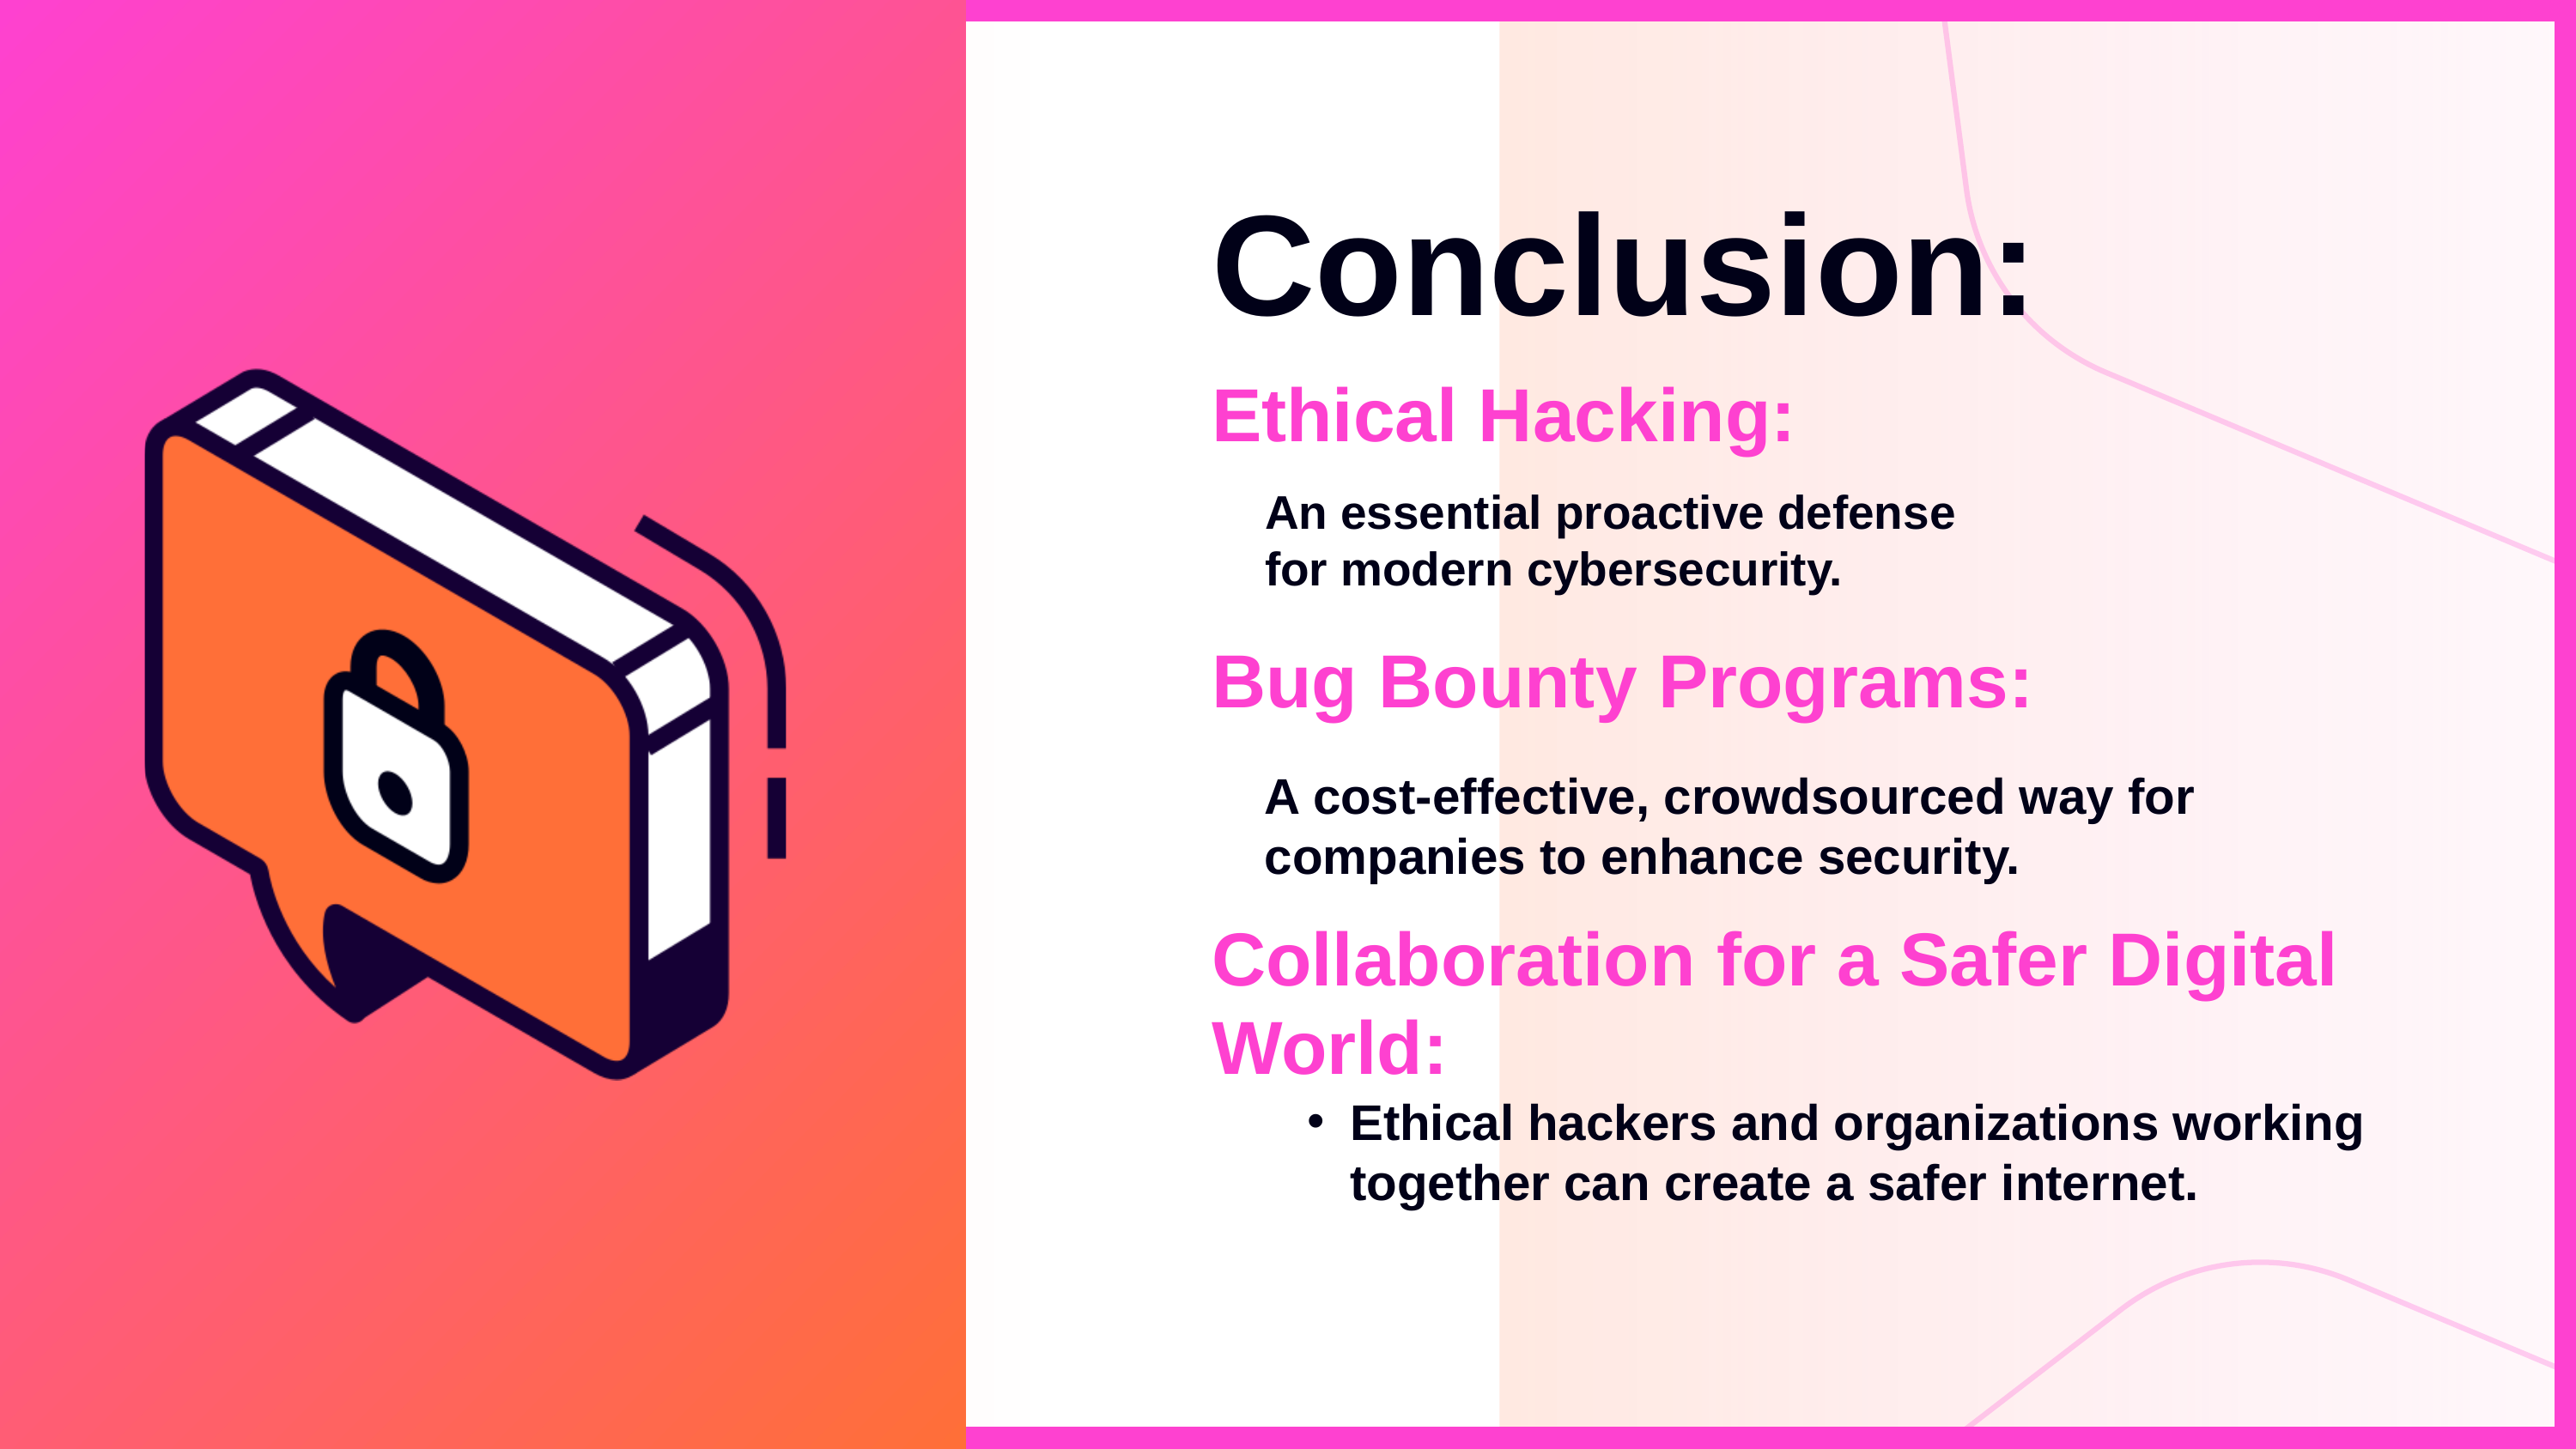

Conclusion:

Ethical Hacking:
An essential proactive defense for modern cybersecurity.
Bug Bounty Programs:
A cost-effective, crowdsourced way for companies to enhance security.
Collaboration for a Safer Digital World:
Ethical hackers and organizations working together can create a safer internet.